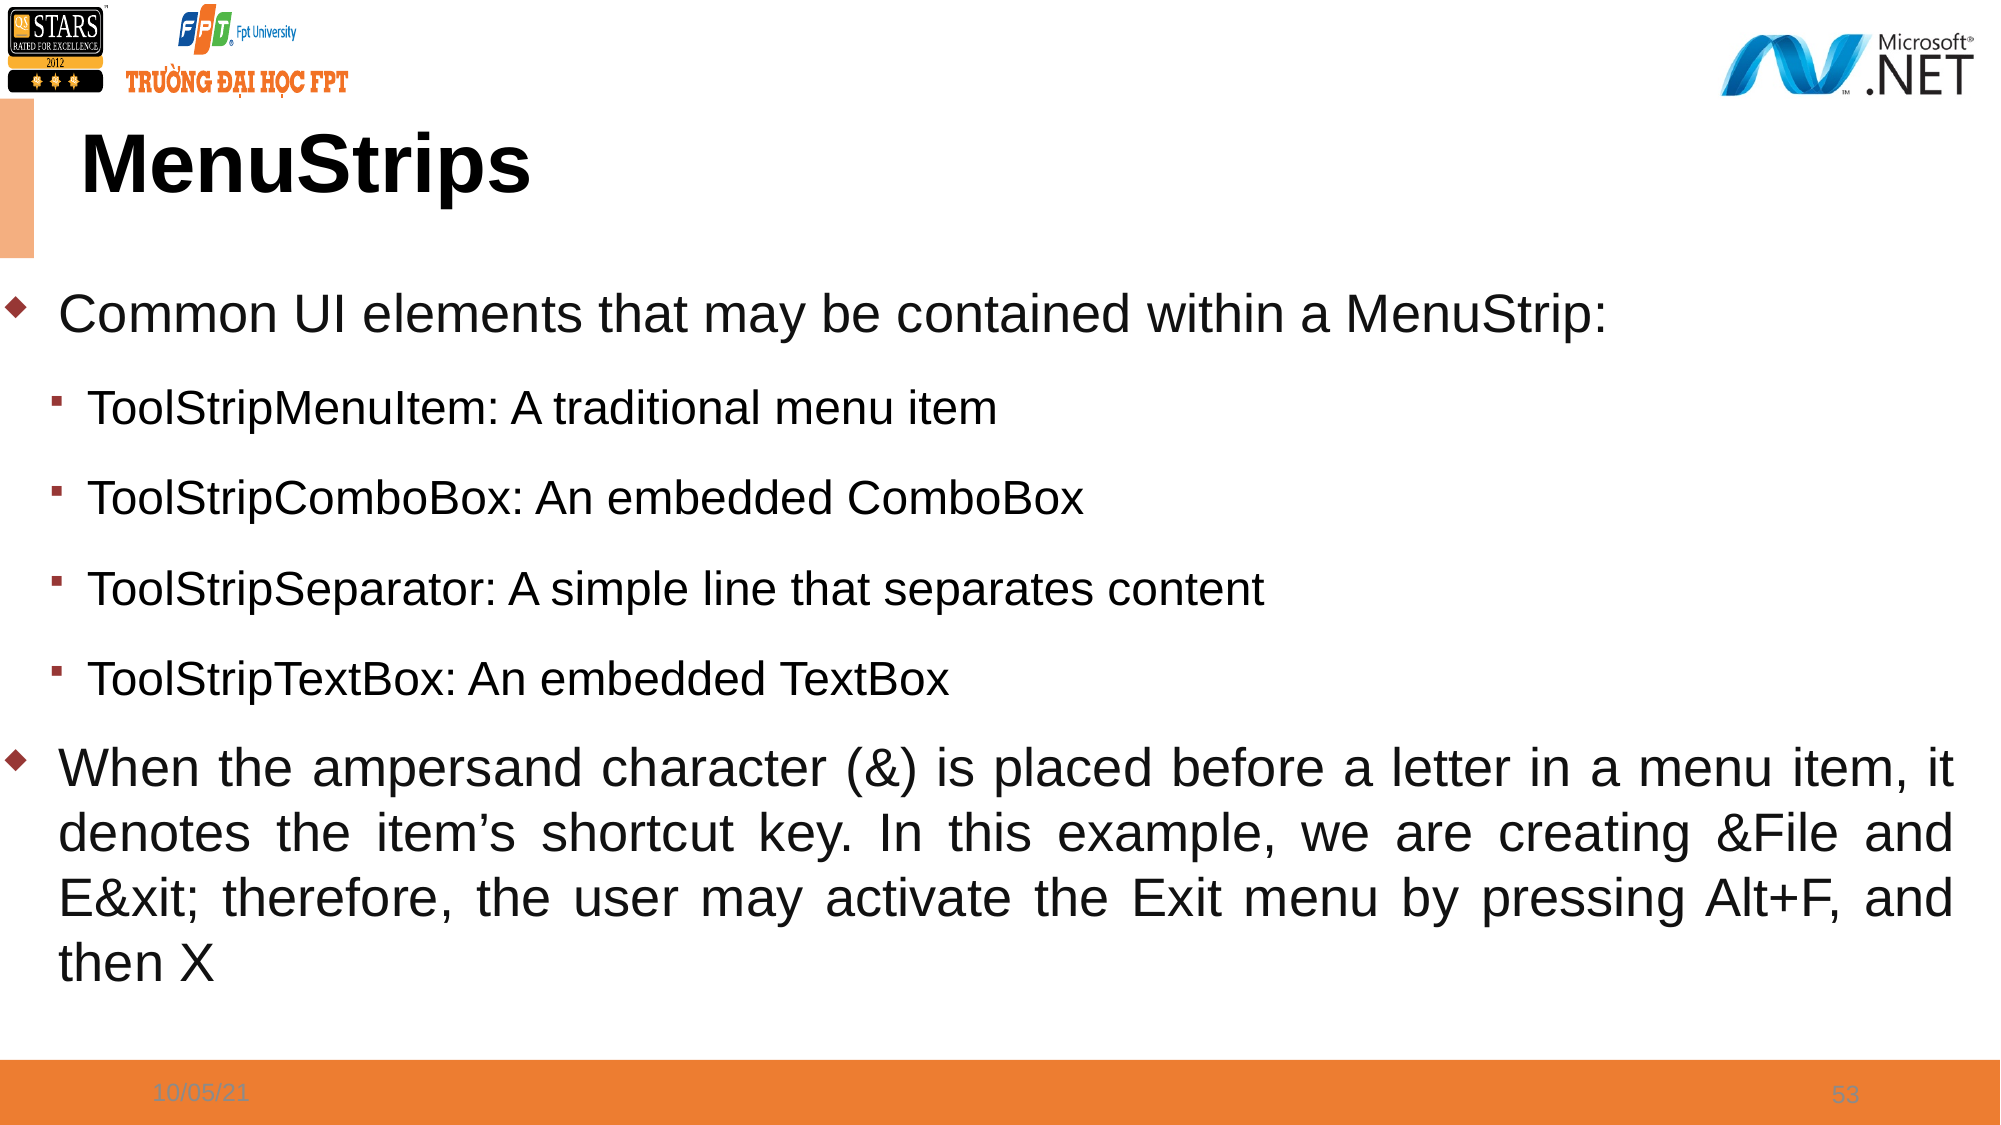

# MenuStrips
Common UI elements that may be contained within a MenuStrip:
ToolStripMenuItem: A traditional menu item
ToolStripComboBox: An embedded ComboBox
ToolStripSeparator: A simple line that separates content
ToolStripTextBox: An embedded TextBox
When the ampersand character (&) is placed before a letter in a menu item, it denotes the item’s shortcut key. In this example, we are creating &File and E&xit; therefore, the user may activate the Exit menu by pressing Alt+F, and then X
10/05/21
53